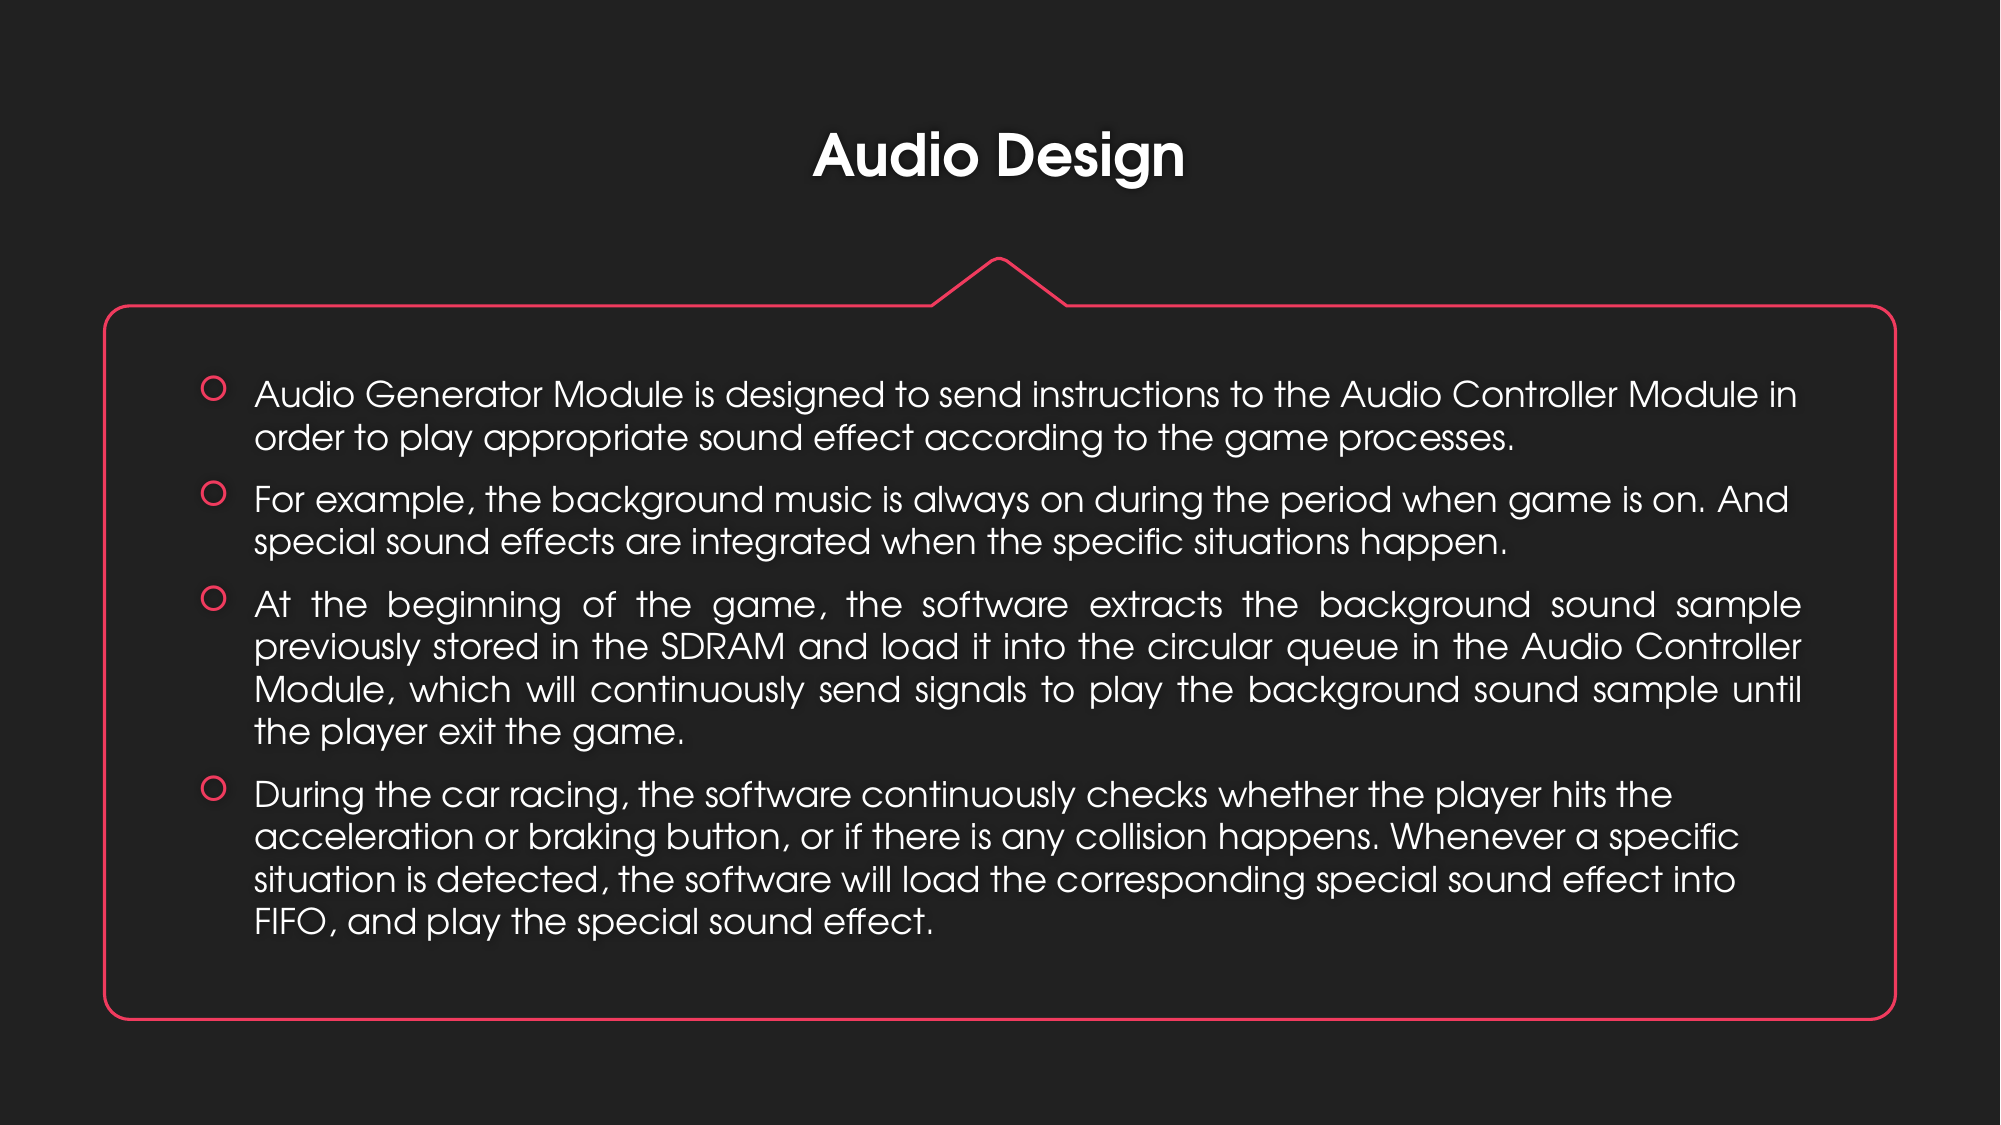

# Audio Design

Audio Generator Module is designed to send instructions to the Audio Controller Module in order to play appropriate sound effect according to the game processes.
For example, the background music is always on during the period when game is on. And special sound effects are integrated when the specific situations happen.
At the beginning of the game, the software extracts the background sound sample previously stored in the SDRAM and load it into the circular queue in the Audio Controller Module, which will continuously send signals to play the background sound sample until the player exit the game.
During the car racing, the software continuously checks whether the player hits the acceleration or braking button, or if there is any collision happens. Whenever a specific situation is detected, the software will load the corresponding special sound effect into FIFO, and play the special sound effect.